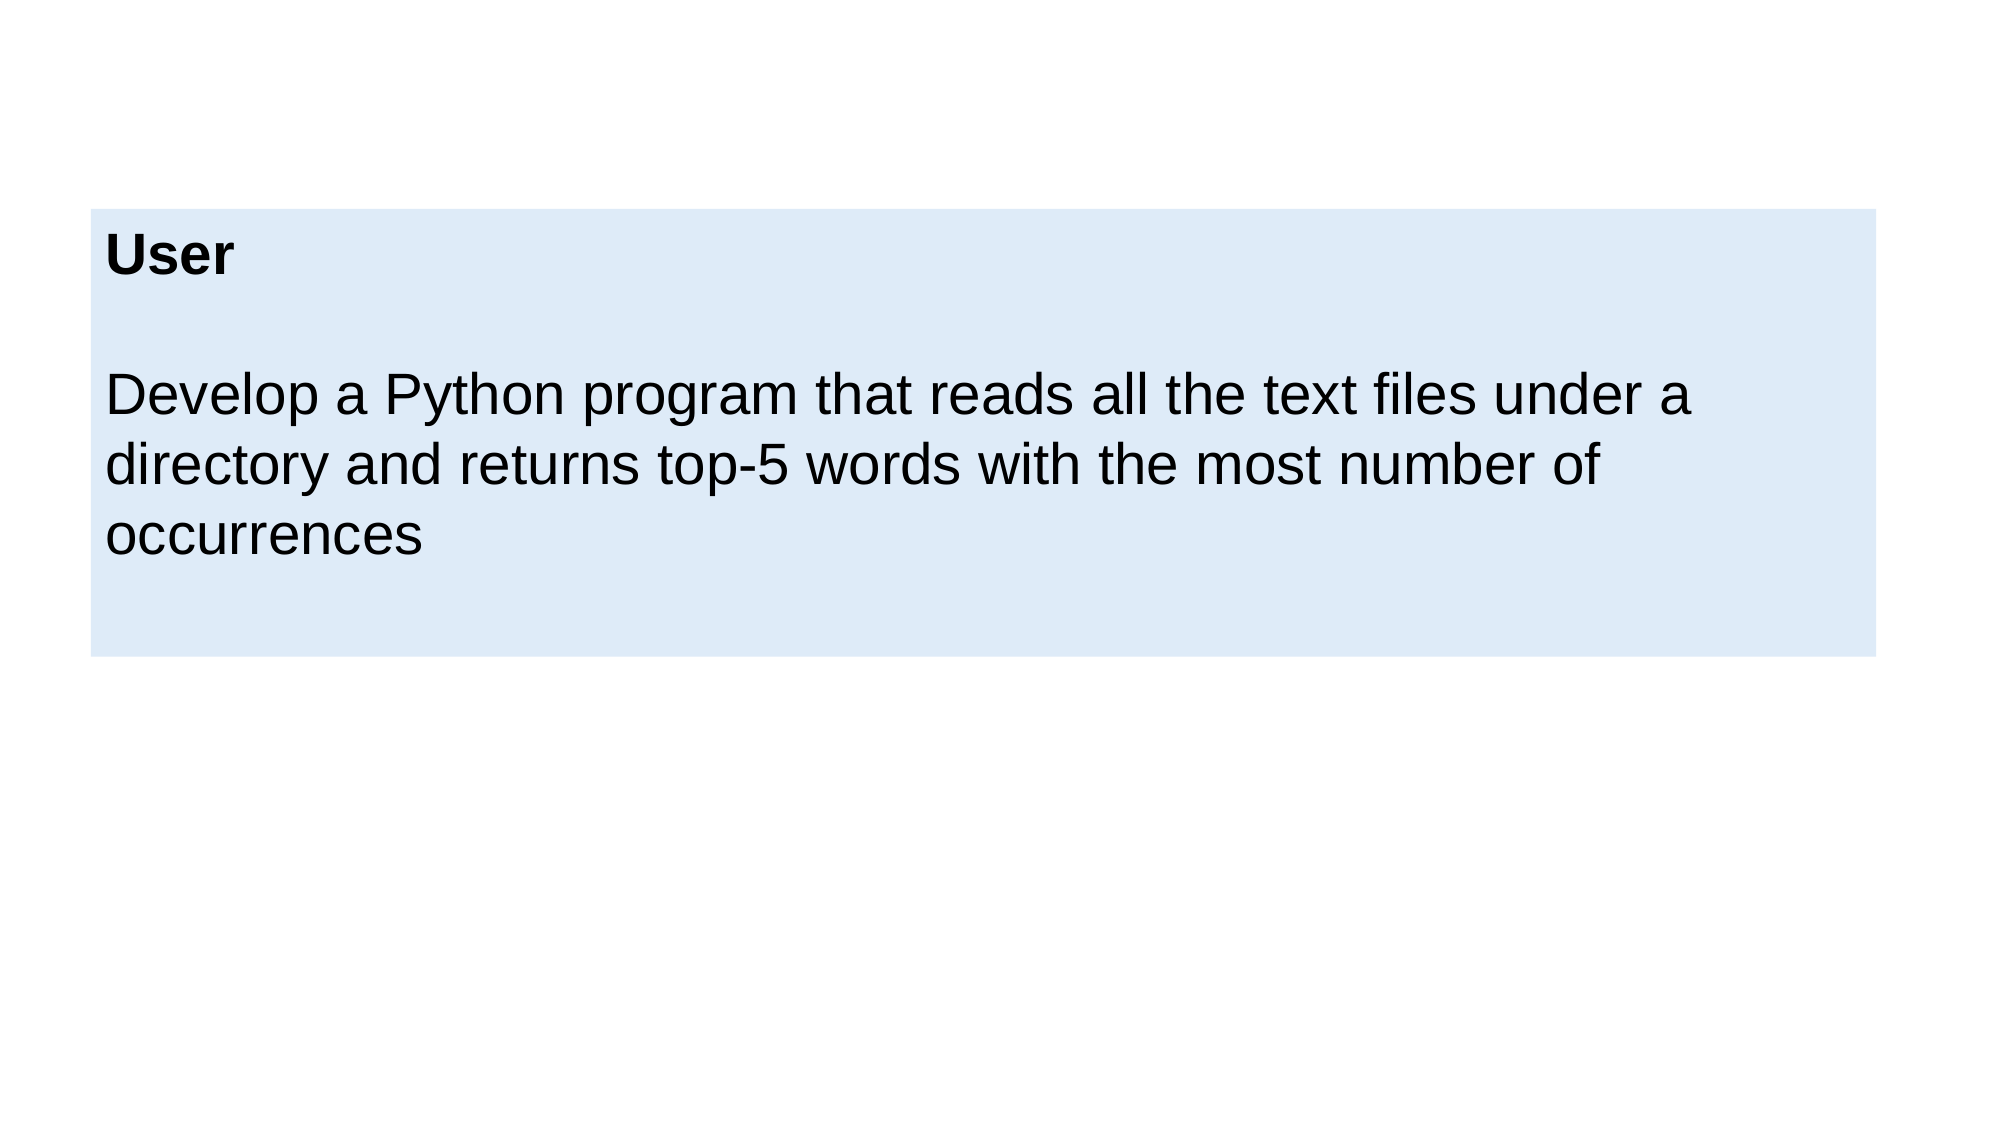

#
User

Develop a Python program that reads all the text files under a directory and returns top-5 words with the most number of occurrences